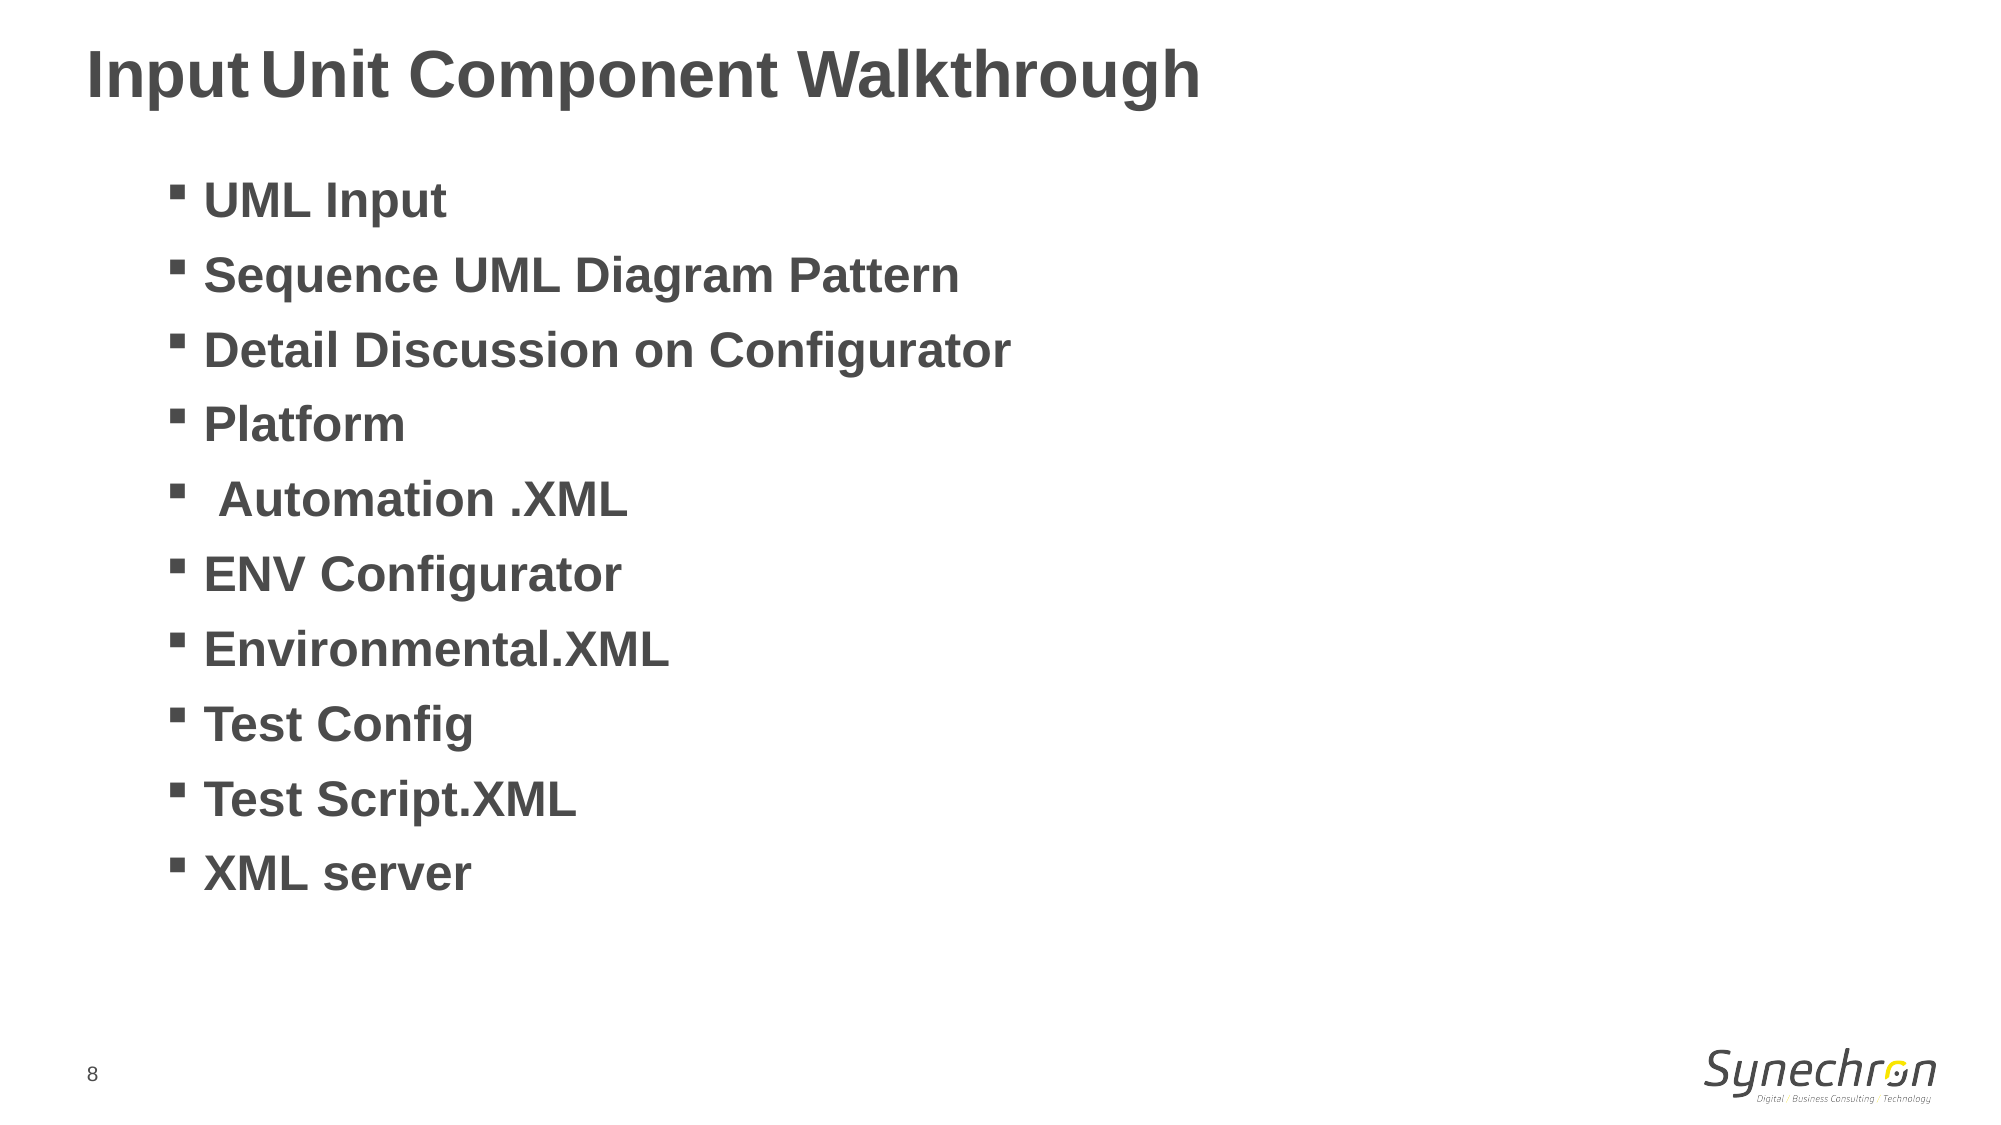

Input Unit Component Walkthrough
UML Input
Sequence UML Diagram Pattern
Detail Discussion on Configurator
Platform
 Automation .XML
ENV Configurator
Environmental.XML
Test Config
Test Script.XML
XML server

8